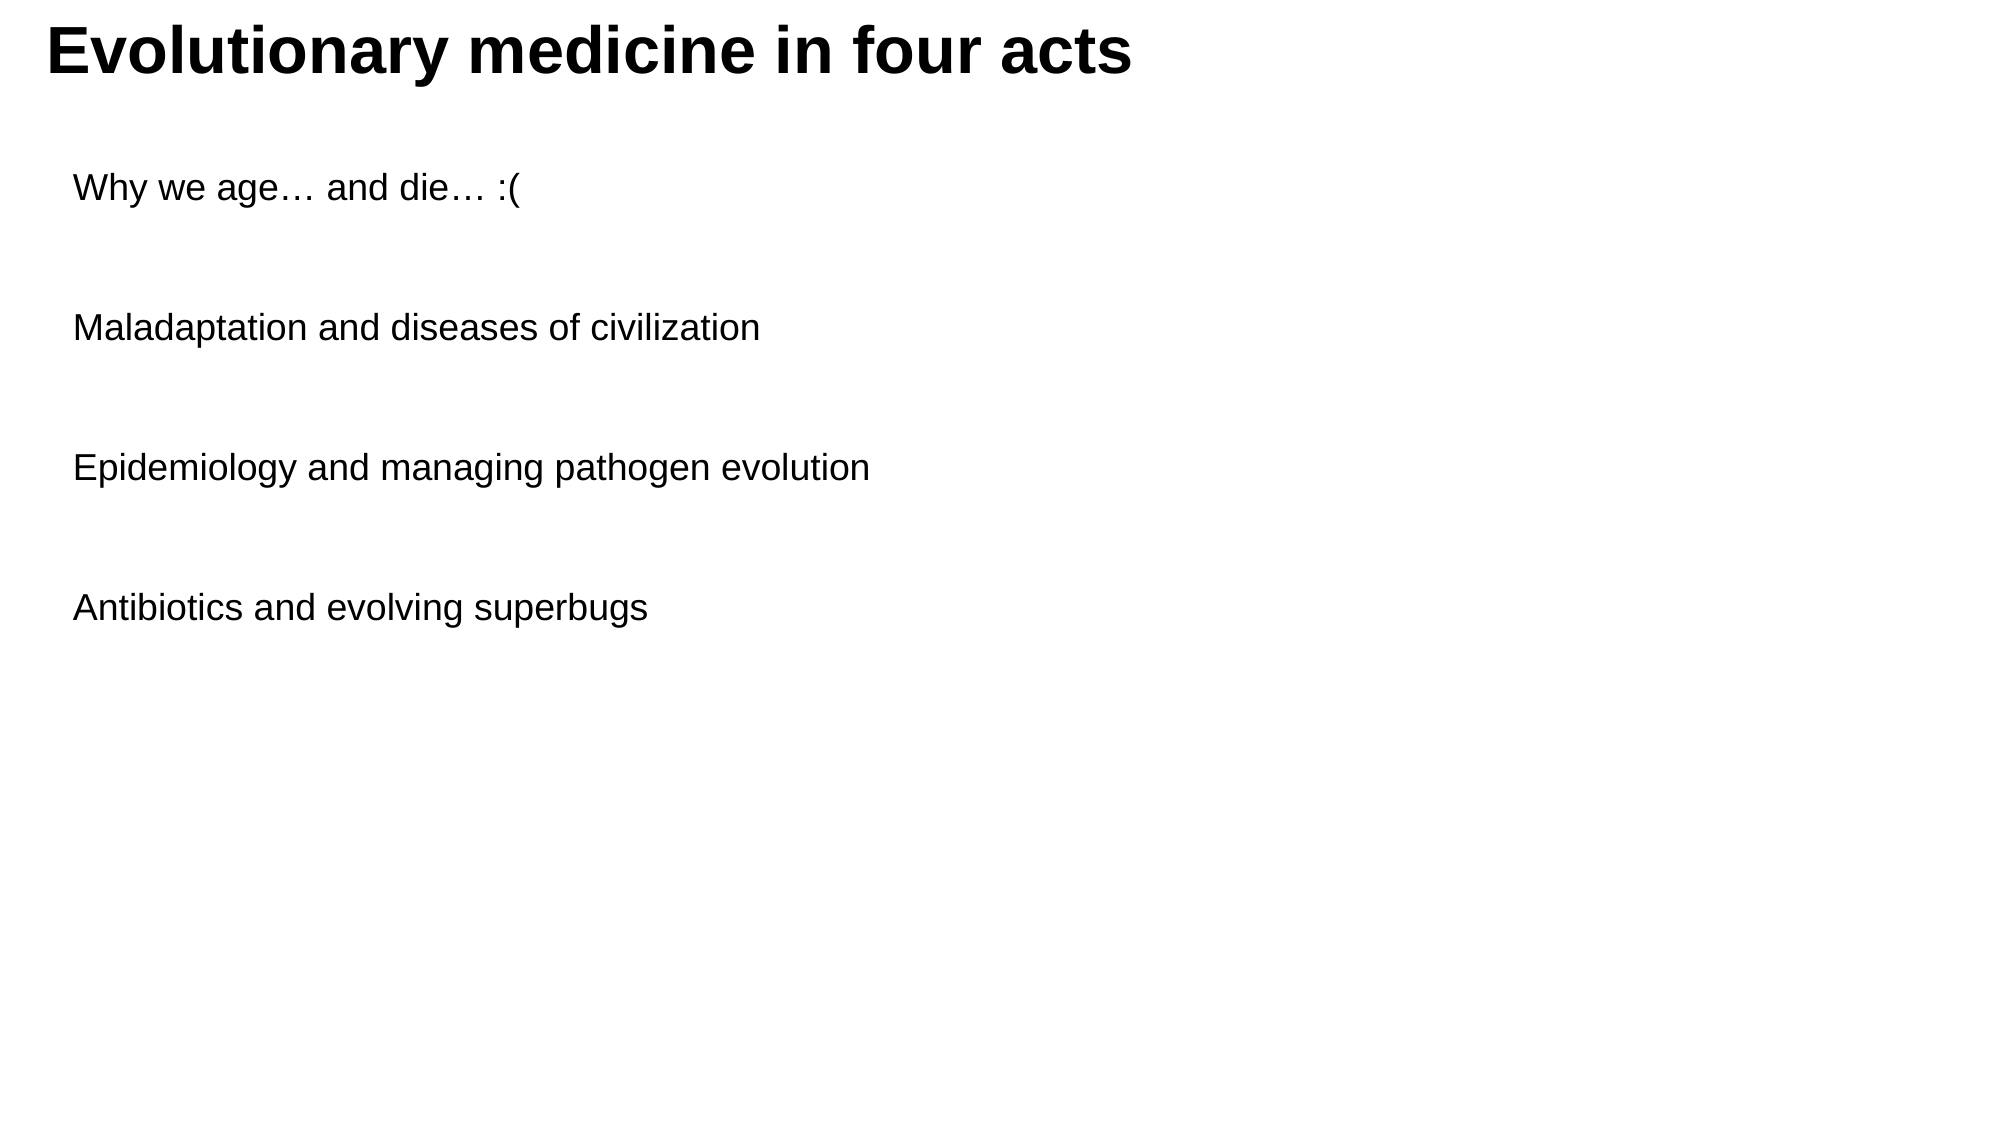

Evolutionary medicine in four acts
Why we age… and die… :(

Maladaptation and diseases of civilization

Epidemiology and managing pathogen evolution

Antibiotics and evolving superbugs